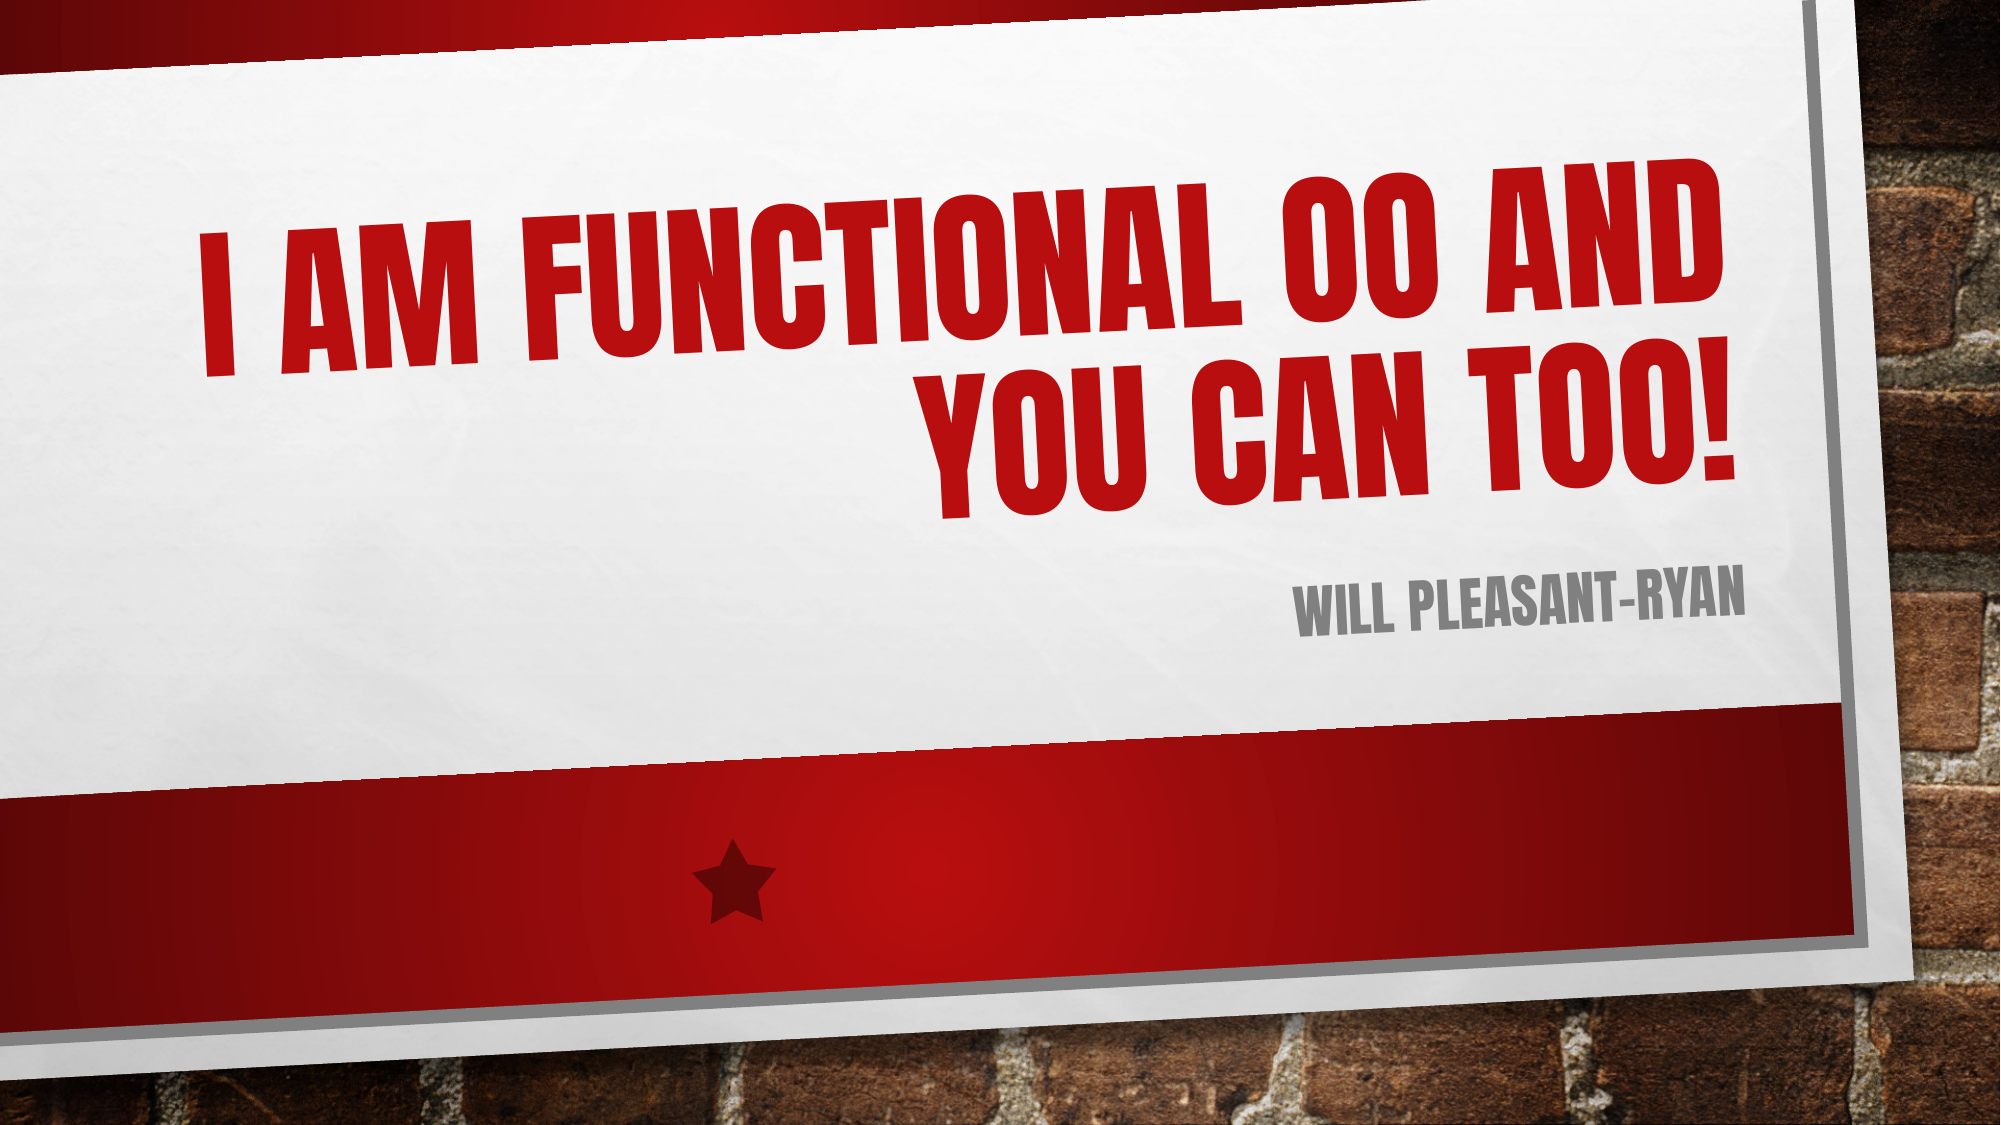

# I am functional OO and You can Too!
Will Pleasant-Ryan